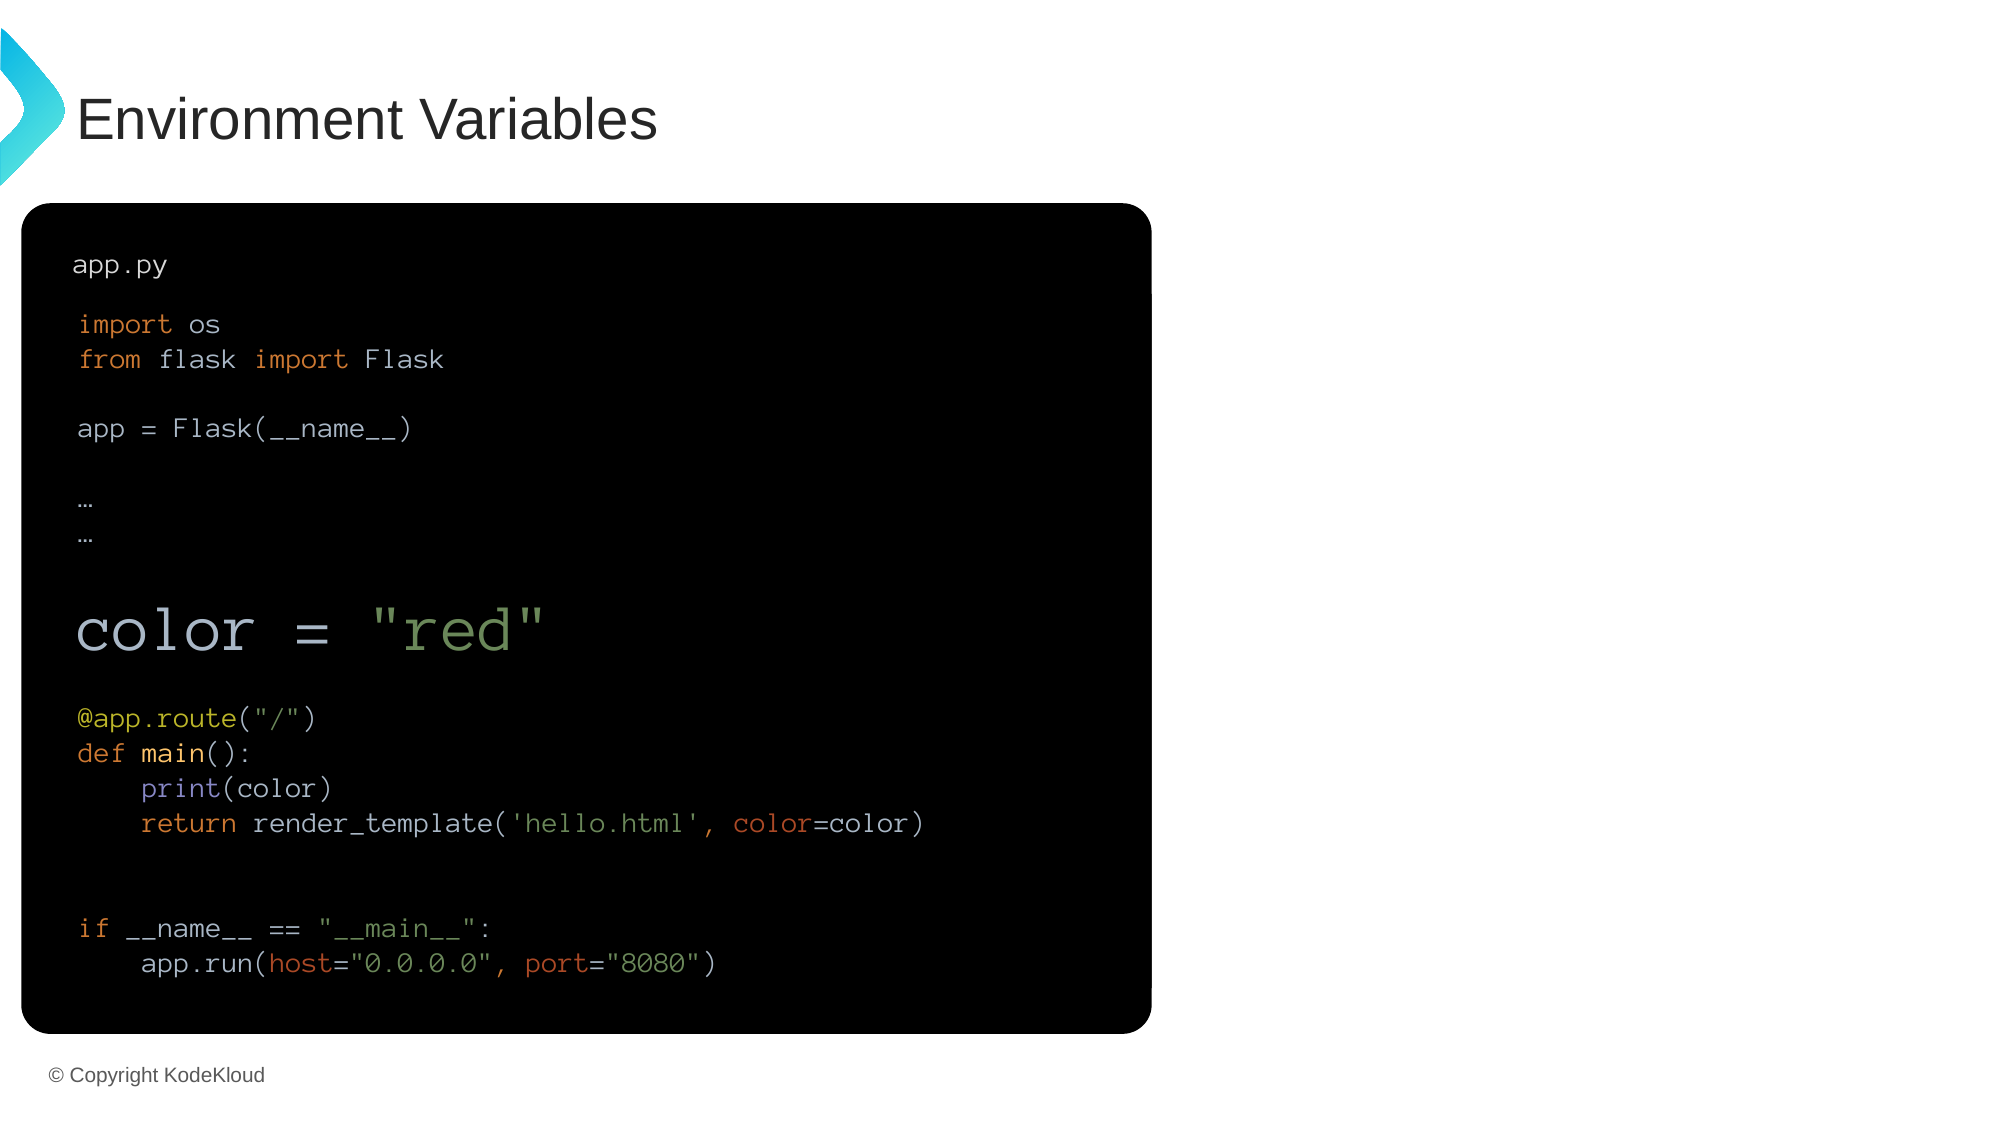

# Environment Variables

app.py
import os
from flask import Flask
app = Flask(__name__)
…
…
color = "red"
@app.route("/")
def main():
    print(color)
    return render_template('hello.html', color=color)
if __name__ == "__main__":
    app.run(host="0.0.0.0", port="8080")